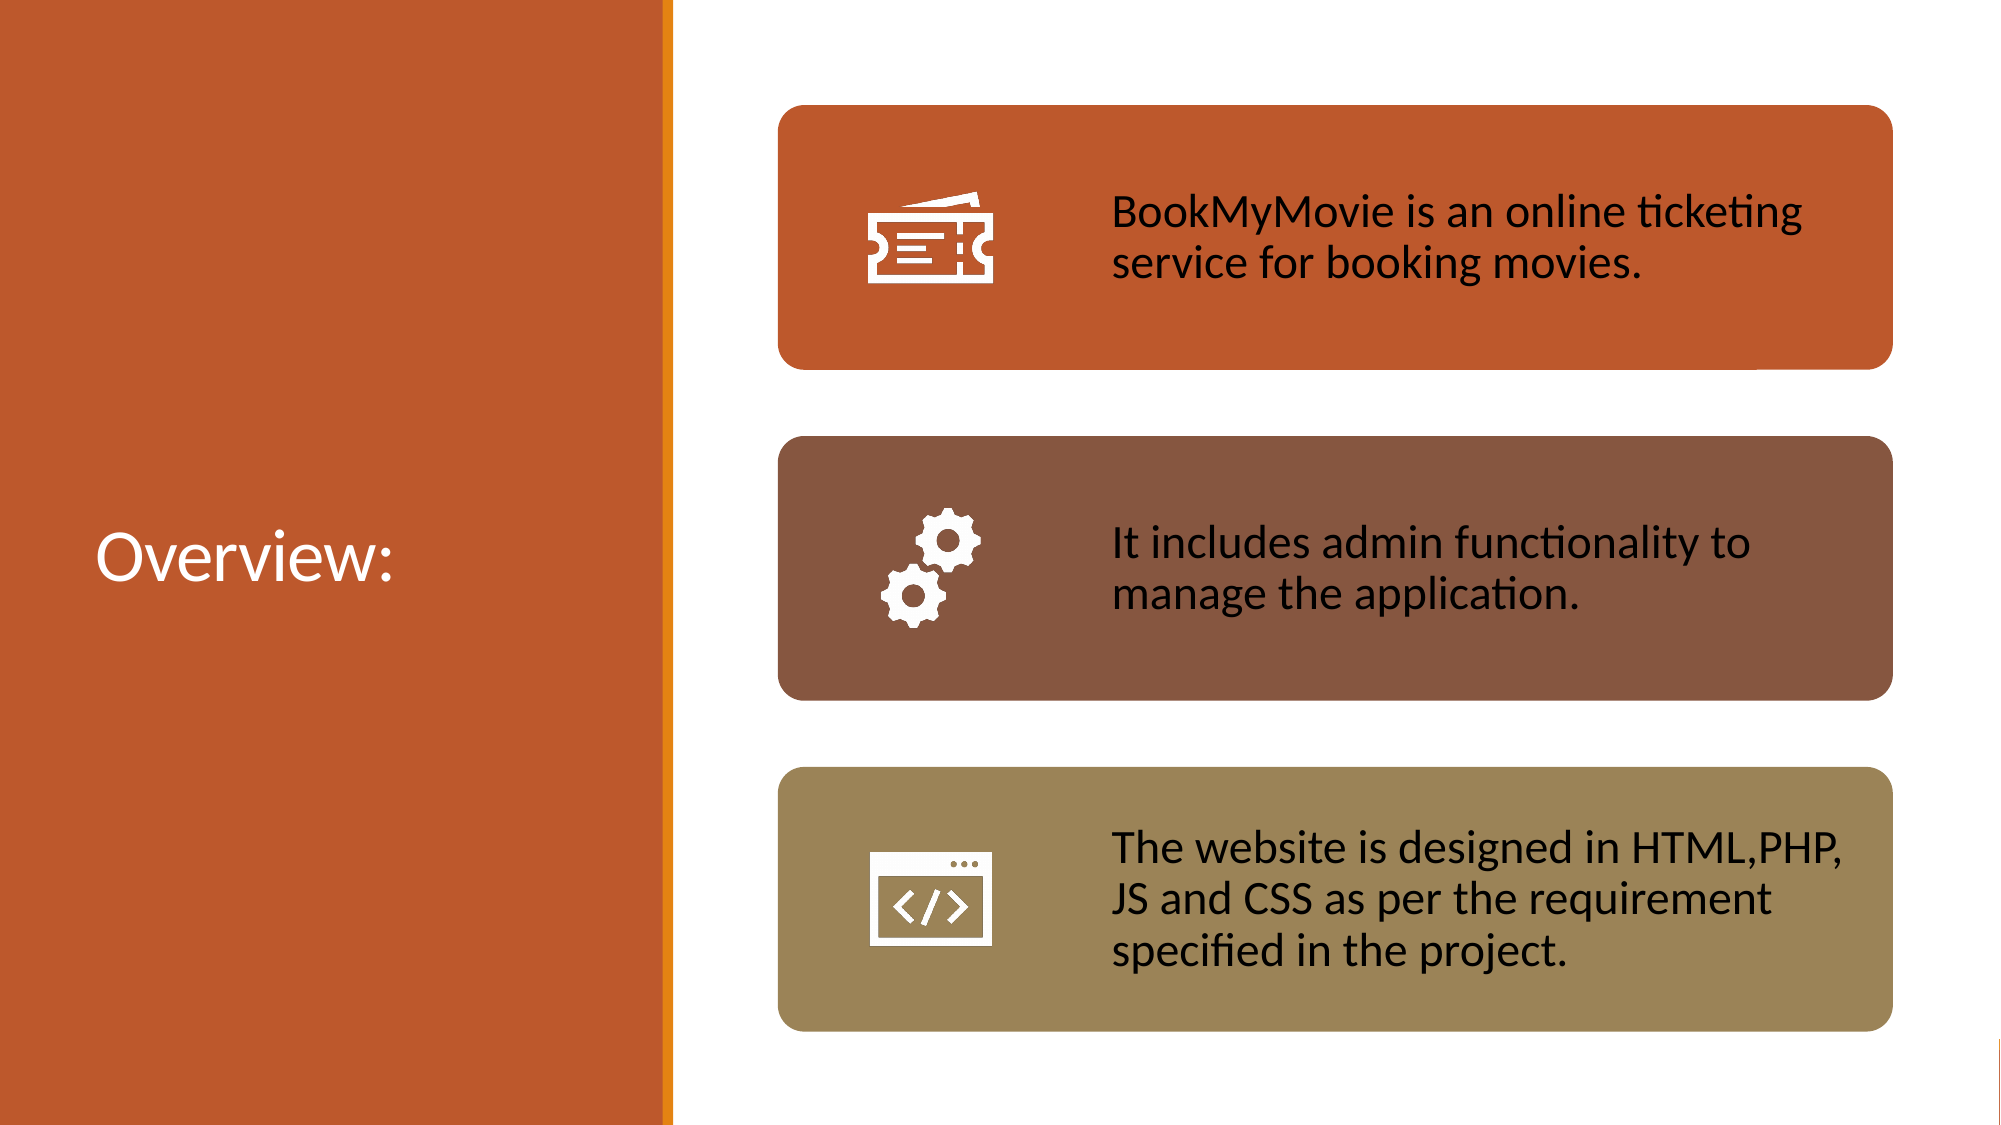

# Overview:
BookMyMovie is an online ticketing service for booking movies.
It includes admin functionality to manage the application.
The website is designed in HTML,PHP, JS and CSS as per the requirement specified in the project.